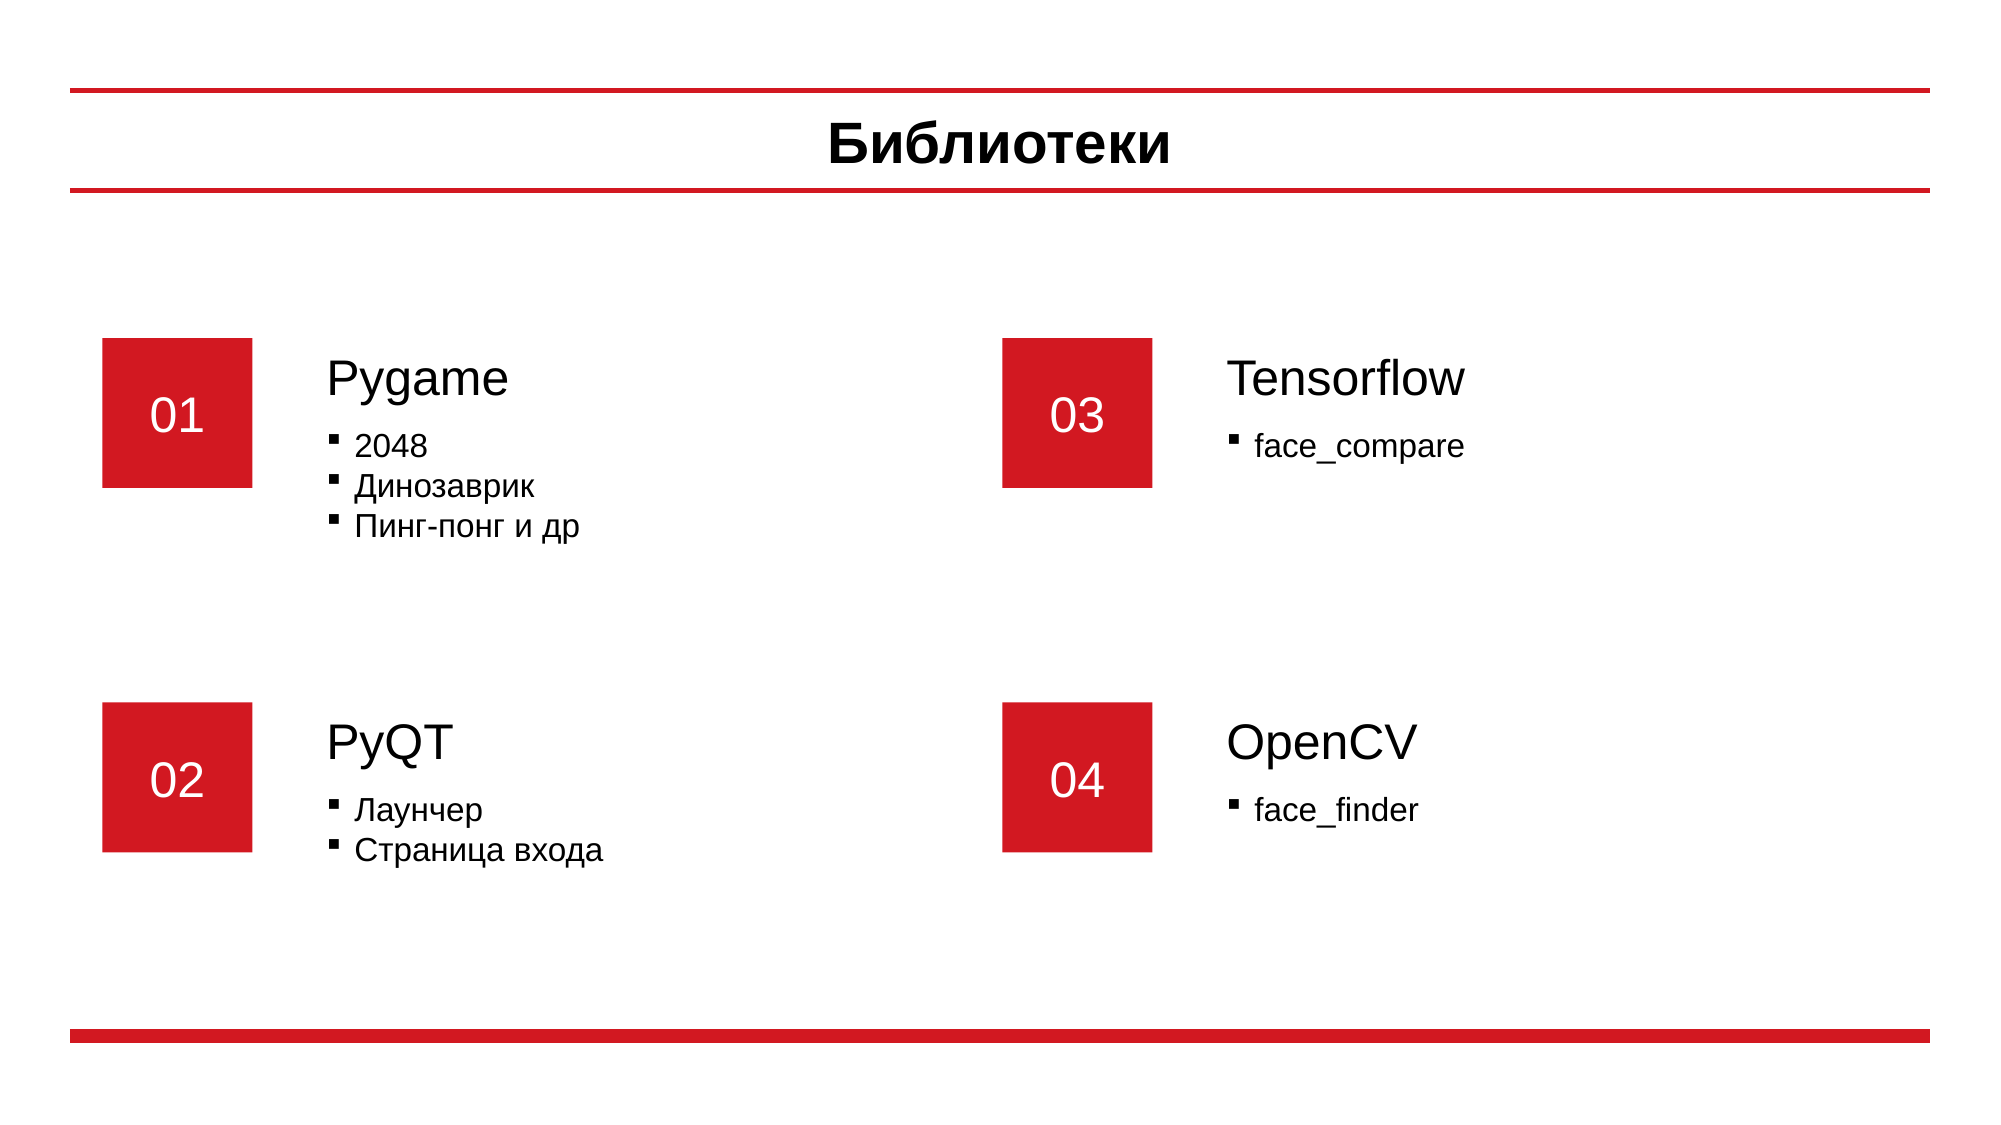

Библиотеки
01
Pygame
03
Tensorflow
2048
Динозаврик
Пинг-понг и др
face_compare
02
PyQT
04
OpenCV
Лаунчер
Страница входа
face_finder